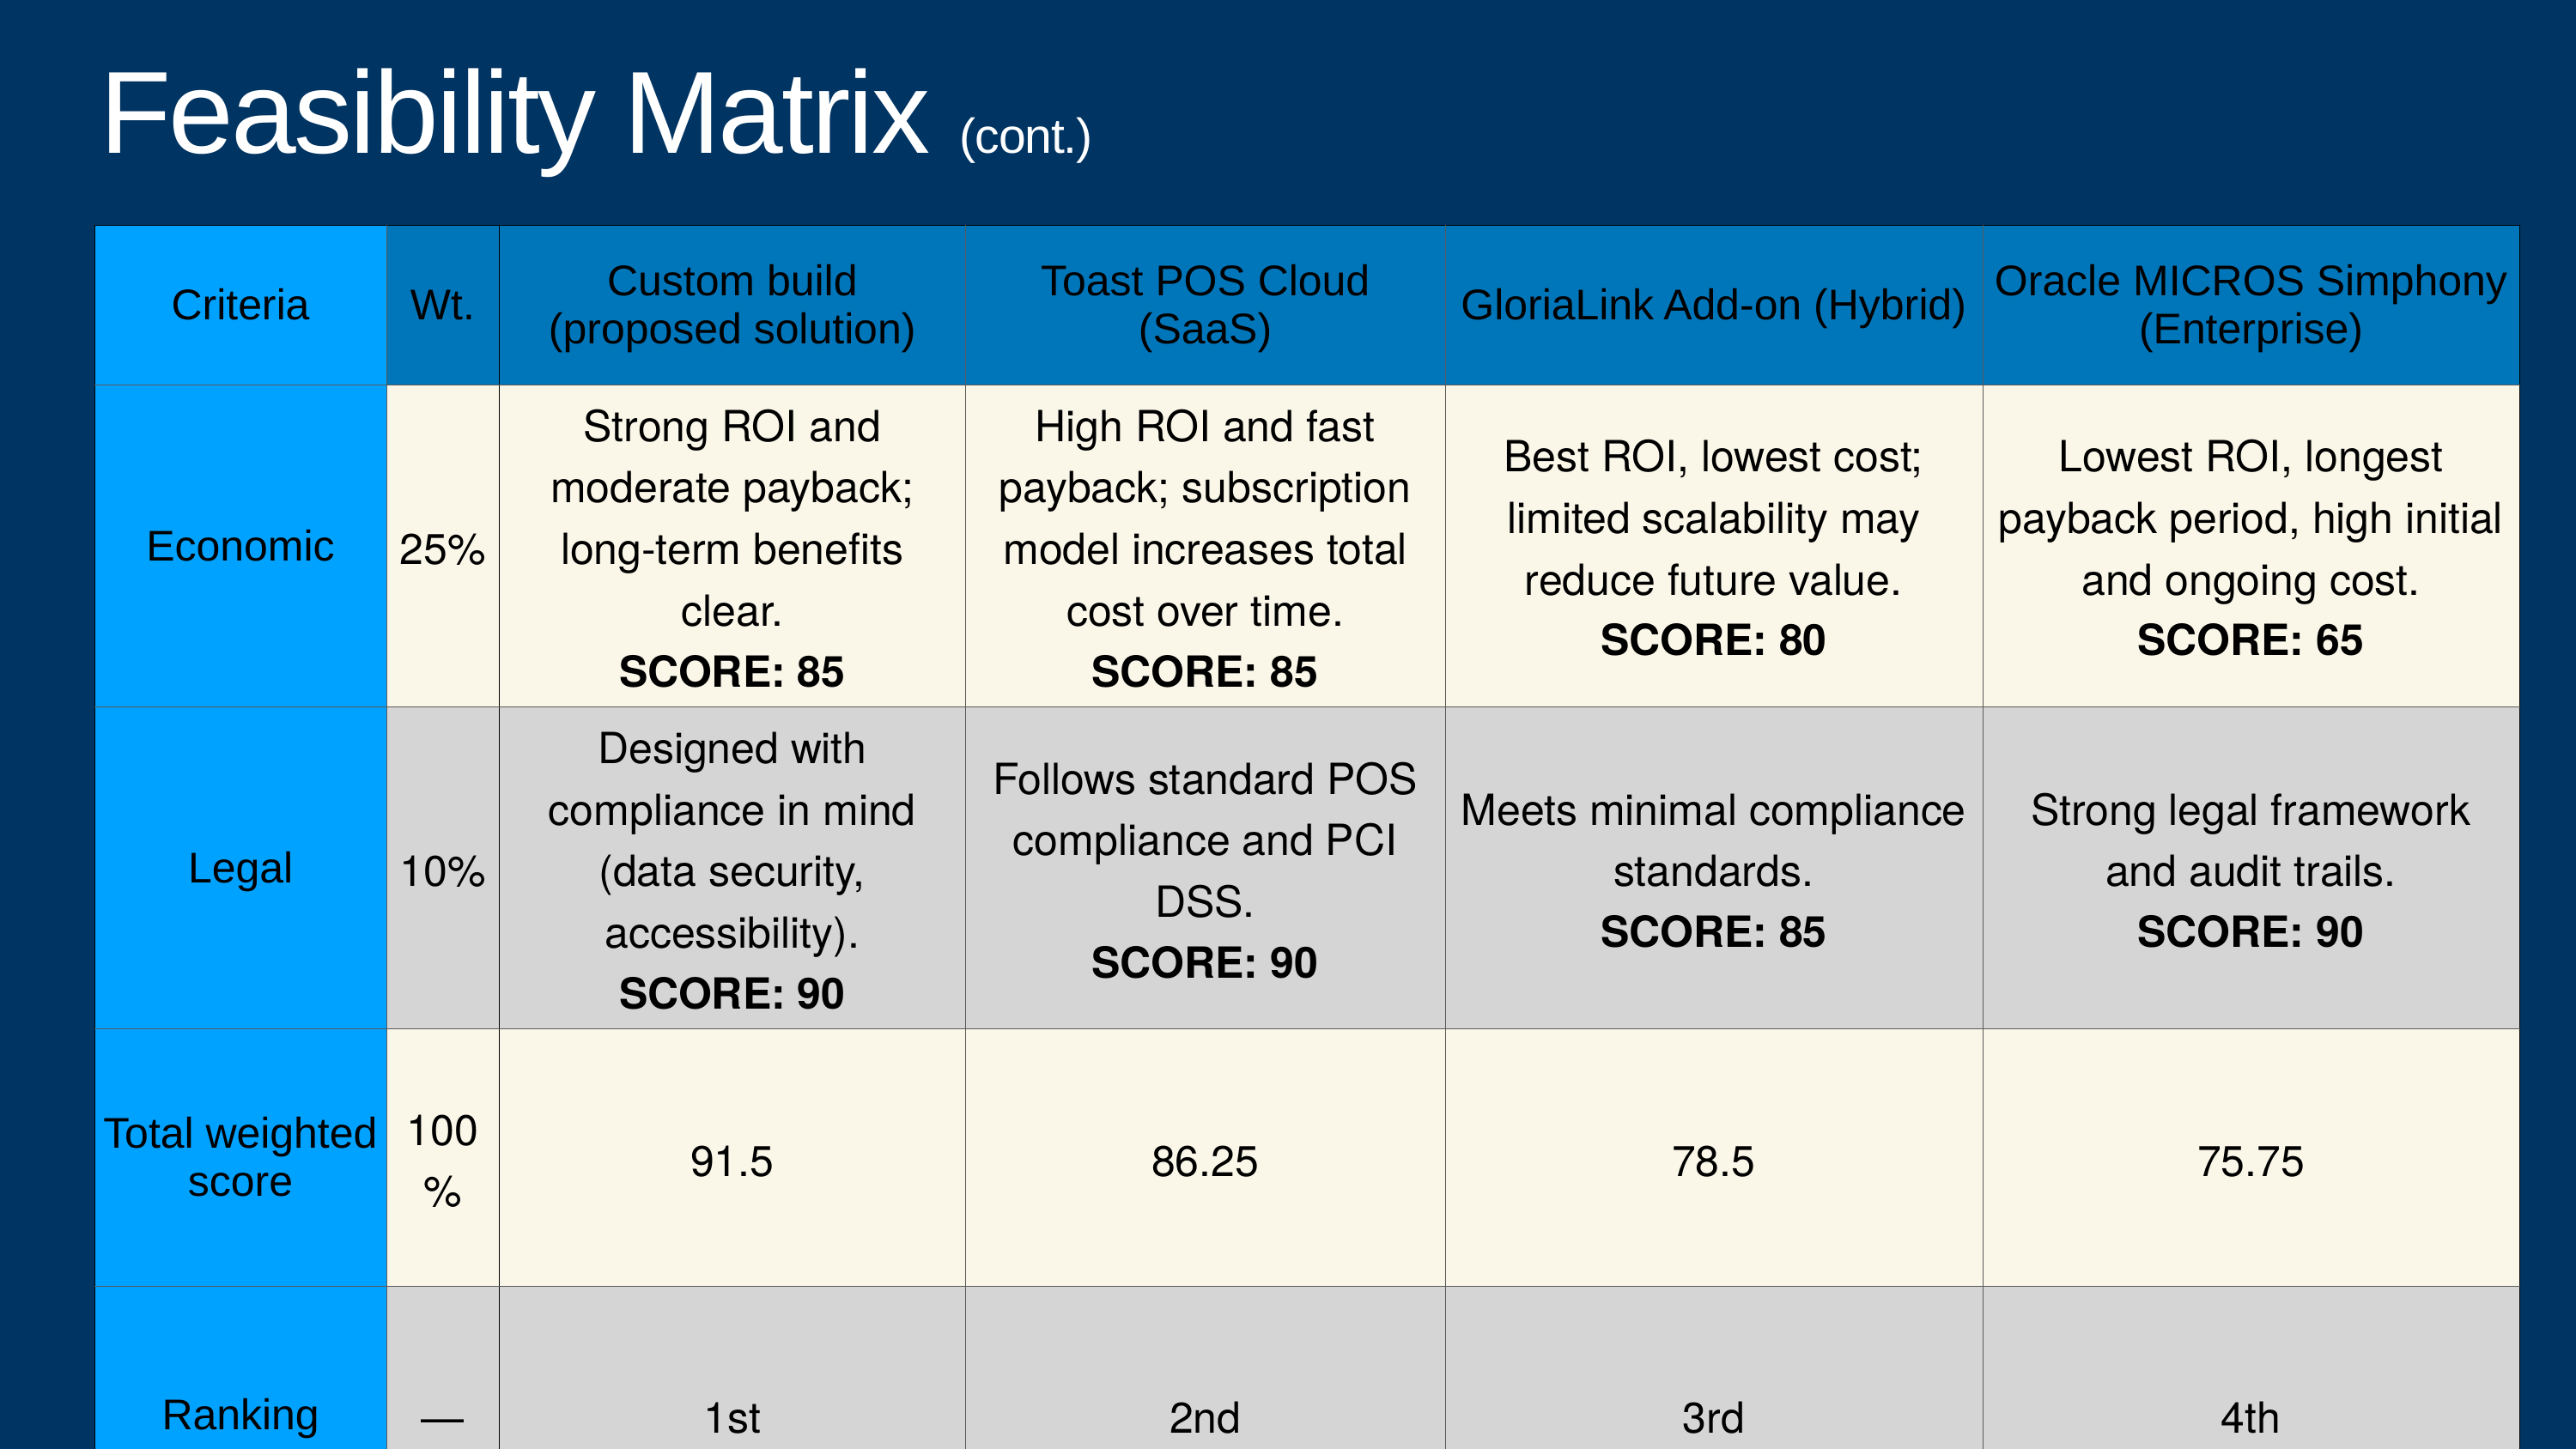

# Feasibility Matrix (cont.)
| Criteria | Wt. | Custom build (proposed solution) | Toast POS Cloud (SaaS) | GloriaLink Add-on (Hybrid) | Oracle MICROS Simphony (Enterprise) |
| --- | --- | --- | --- | --- | --- |
| Economic | 25% | Strong ROI and moderate payback; long-term benefits clear. SCORE: 85 | High ROI and fast payback; subscription model increases total cost over time. SCORE: 85 | Best ROI, lowest cost; limited scalability may reduce future value. SCORE: 80 | Lowest ROI, longest payback period, high initial and ongoing cost. SCORE: 65 |
| Legal | 10% | Designed with compliance in mind (data security, accessibility). SCORE: 90 | Follows standard POS compliance and PCI DSS. SCORE: 90 | Meets minimal compliance standards. SCORE: 85 | Strong legal framework and audit trails. SCORE: 90 |
| Total weighted score | 100% | 91.5 | 86.25 | 78.5 | 75.75 |
| Ranking | — | 1st | 2nd | 3rd | 4th |